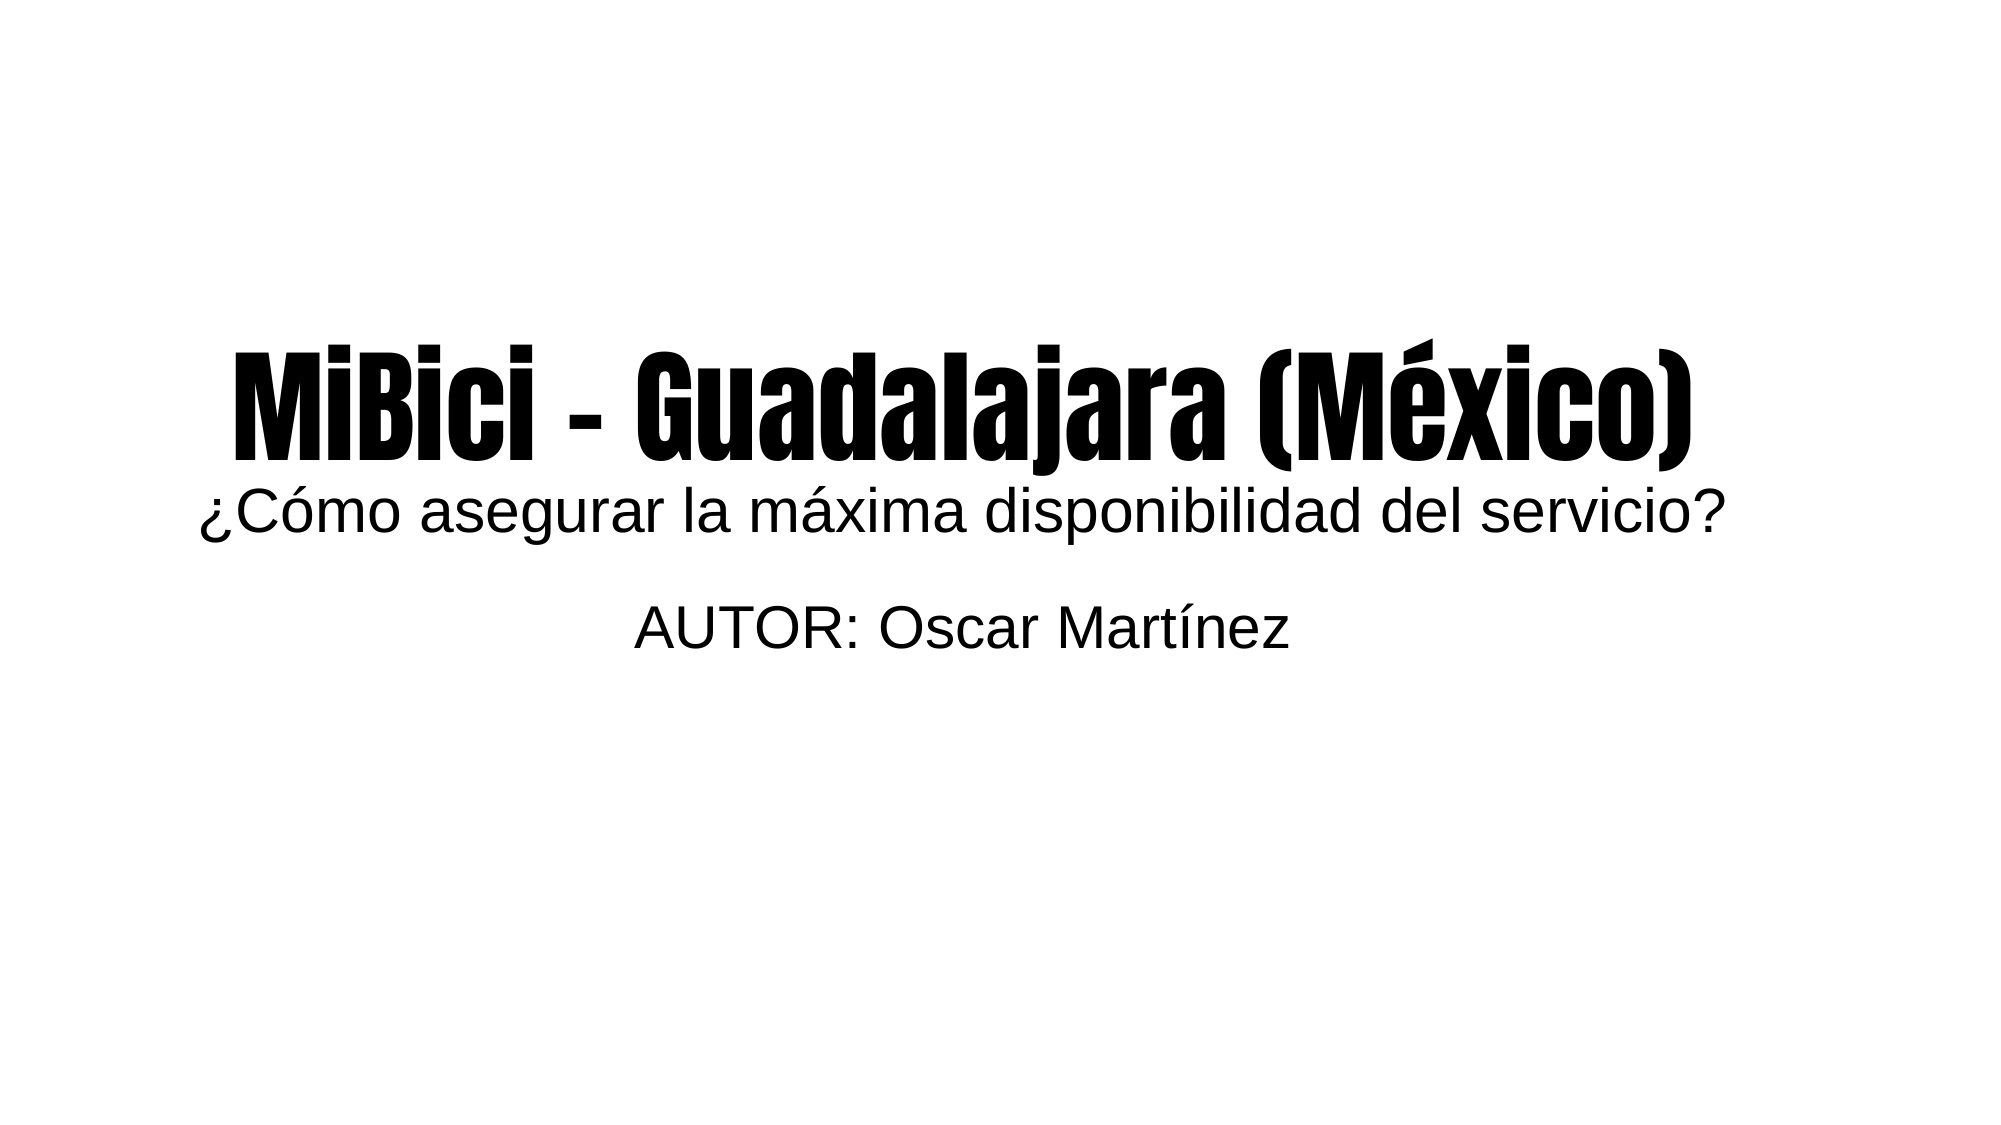

MiBici – Guadalajara (México)
¿Cómo asegurar la máxima disponibilidad del servicio?

AUTOR: Oscar Martínez